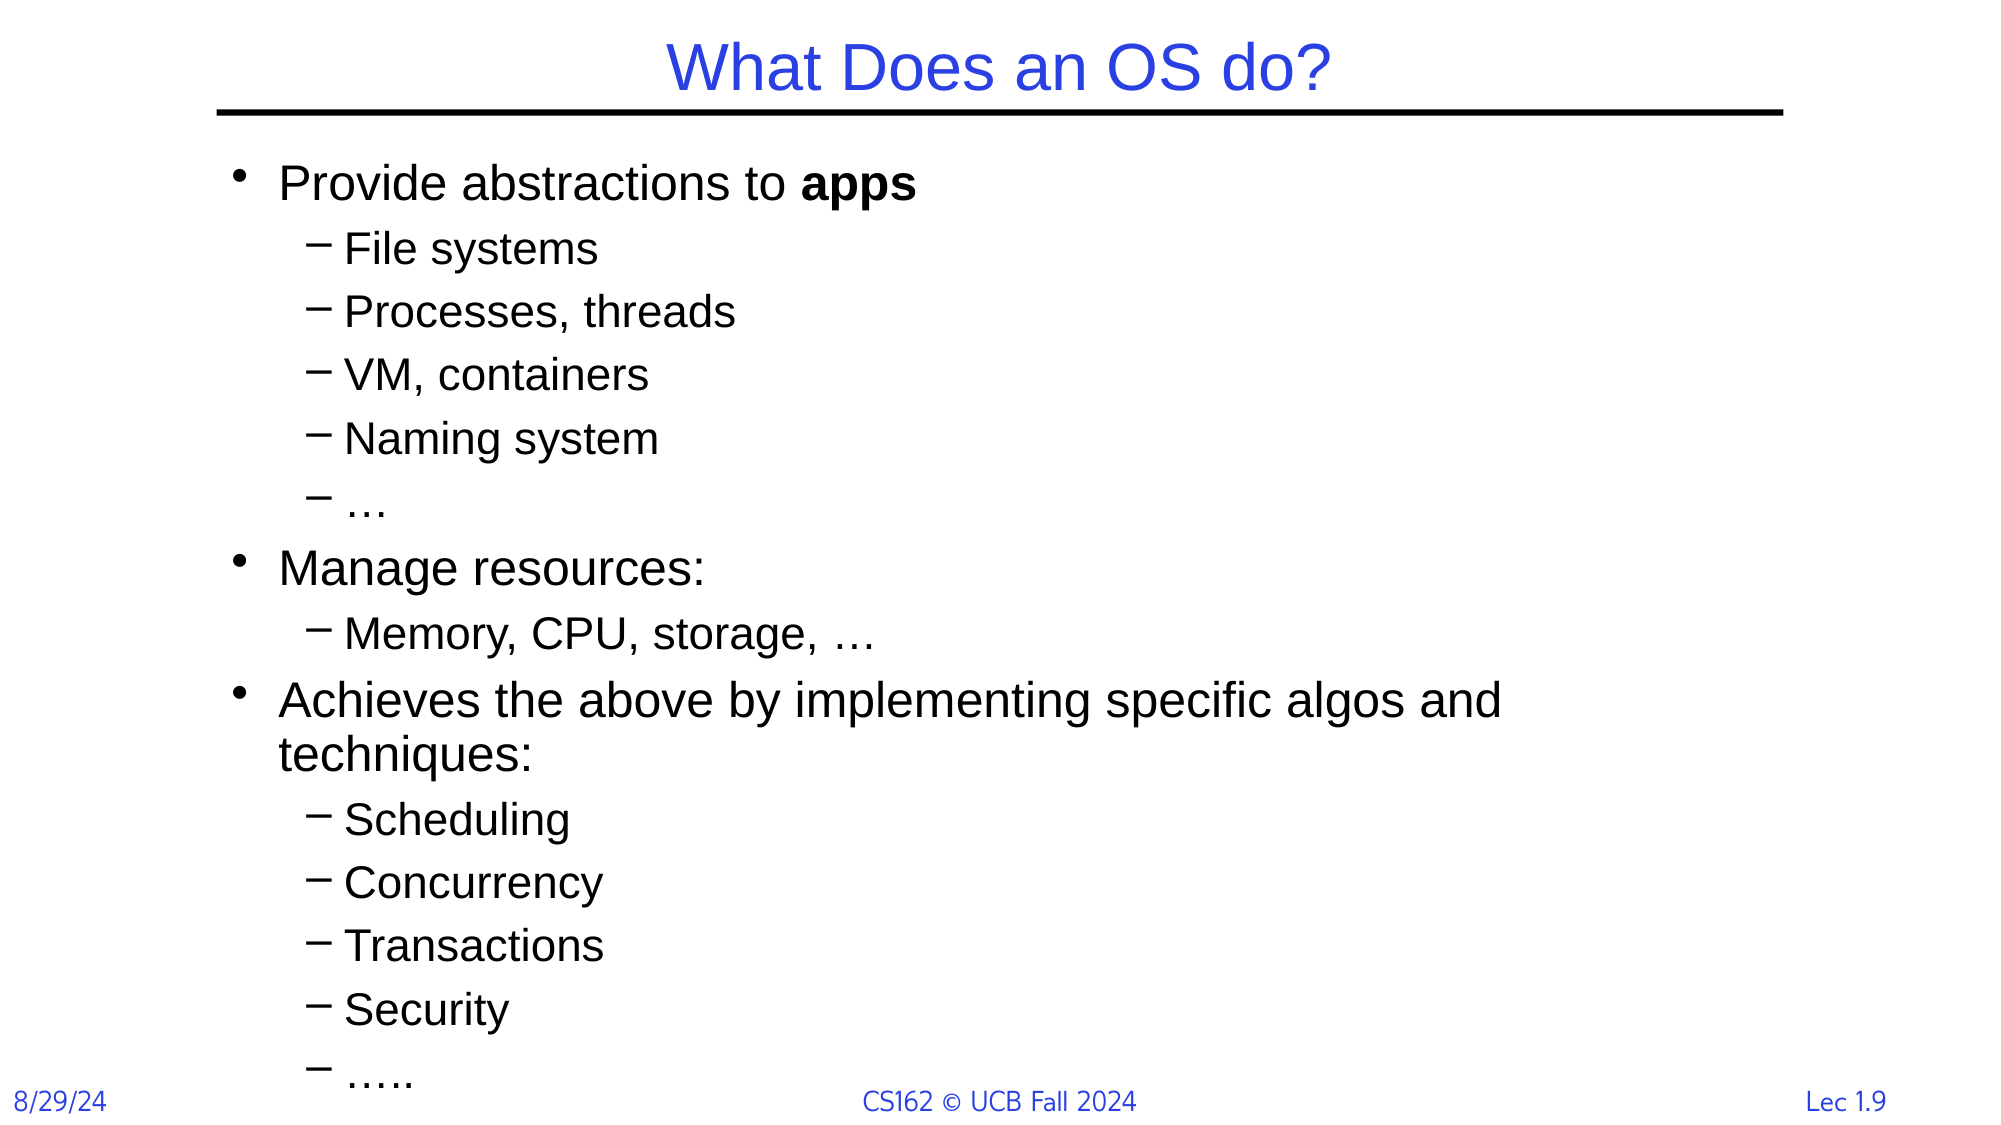

# What Does an OS do?
Provide abstractions to apps
File systems
Processes, threads
VM, containers
Naming system
…
Manage resources:
Memory, CPU, storage, …
Achieves the above by implementing specific algos and techniques:
Scheduling
Concurrency
Transactions
Security
…..